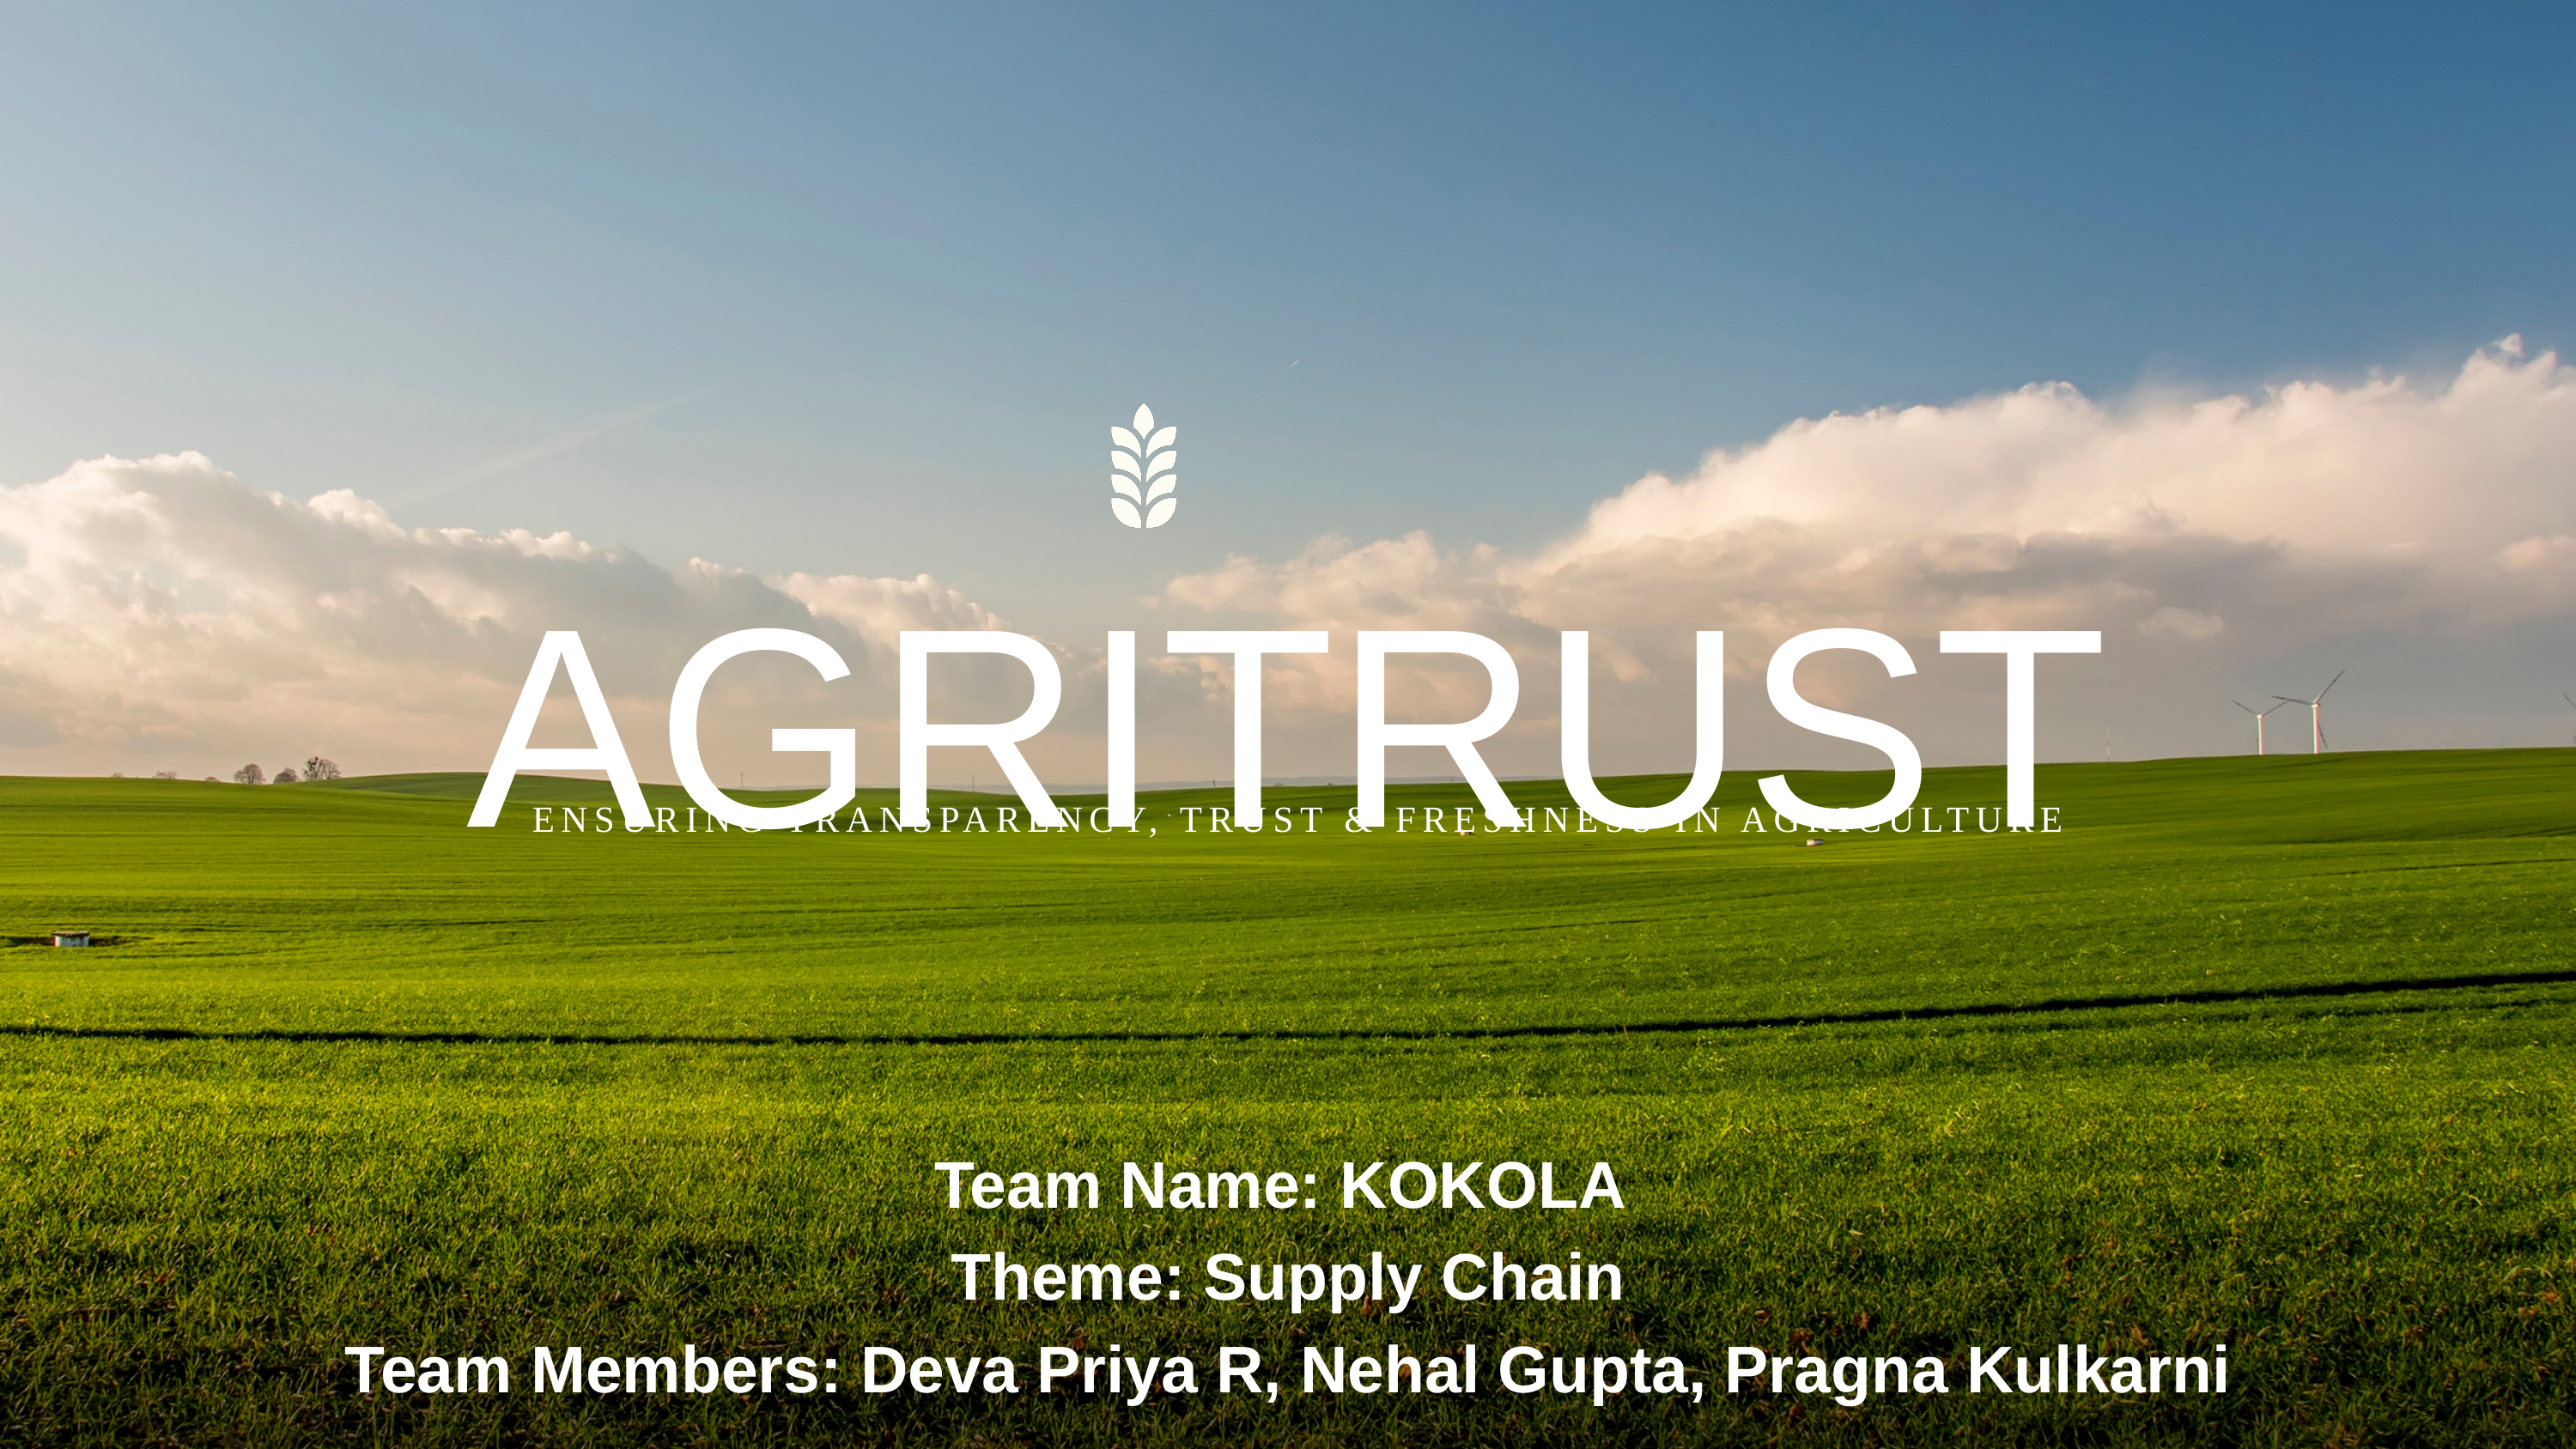

AGRITRUST
ENSURING TRANSPARENCY, TRUST & FRESHNESS IN AGRICULTURE
Team Name: KOKOLA
Theme: Supply Chain
Team Members: Deva Priya R, Nehal Gupta, Pragna Kulkarni